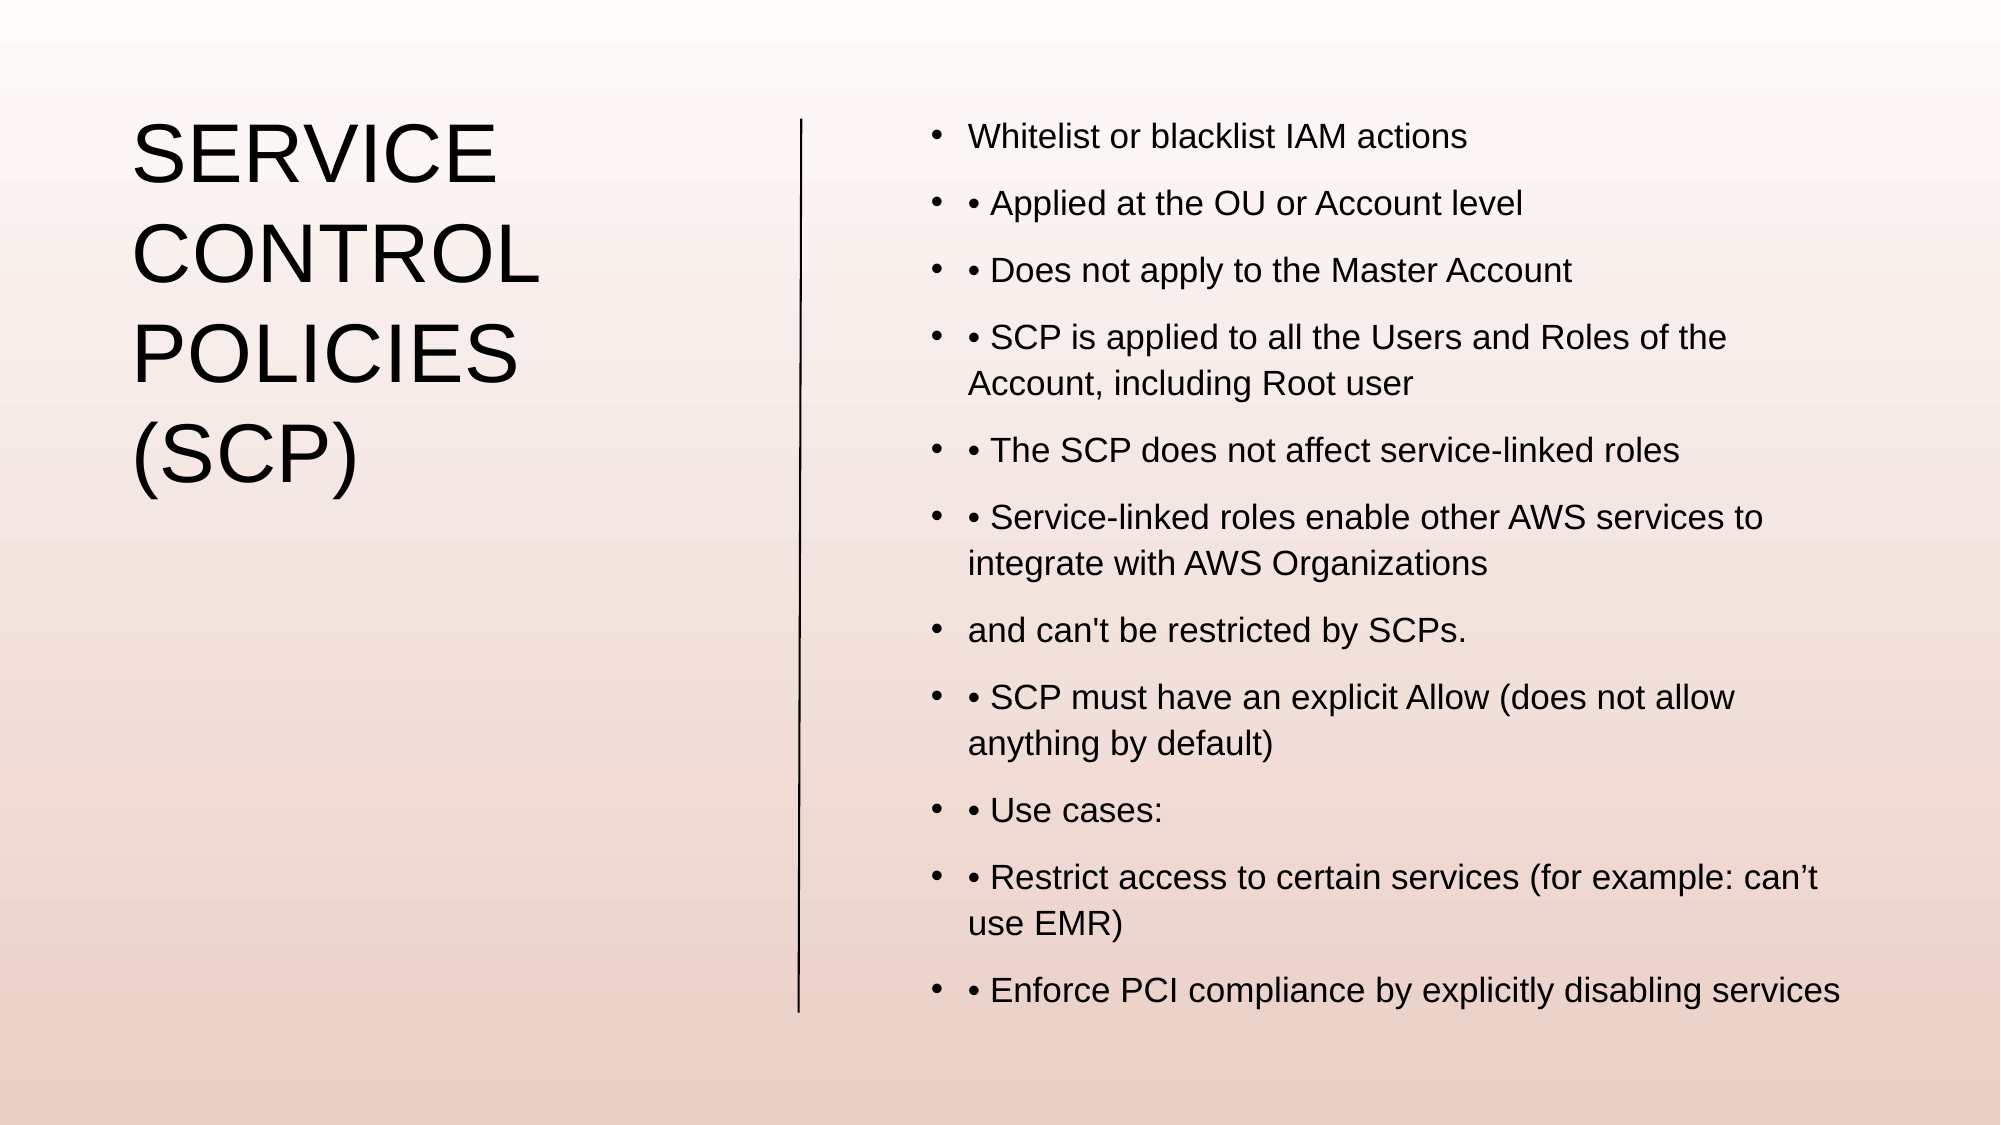

# Service Control Policies (SCP)
Whitelist or blacklist IAM actions
• Applied at the OU or Account level
• Does not apply to the Master Account
• SCP is applied to all the Users and Roles of the Account, including Root user
• The SCP does not affect service-linked roles
• Service-linked roles enable other AWS services to integrate with AWS Organizations
and can't be restricted by SCPs.
• SCP must have an explicit Allow (does not allow anything by default)
• Use cases:
• Restrict access to certain services (for example: can’t use EMR)
• Enforce PCI compliance by explicitly disabling services